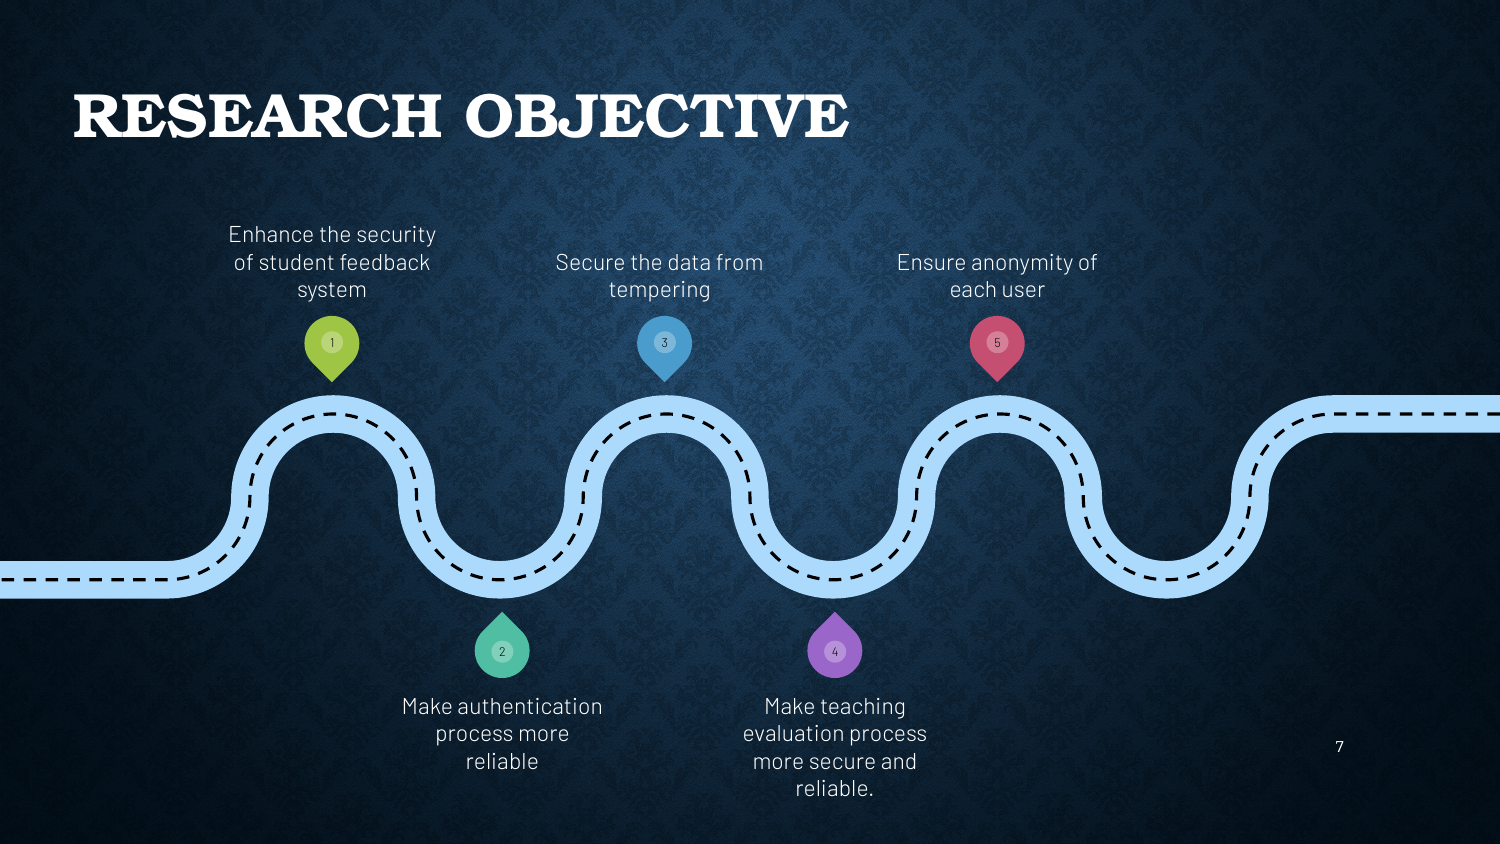

# RESEARCH OBJECTIVE
Enhance the security of student feedback system
Secure the data from tempering
Ensure anonymity of each user

1

3

5

2

4
Make authentication process more reliable
Make teaching evaluation process more secure and reliable.

7